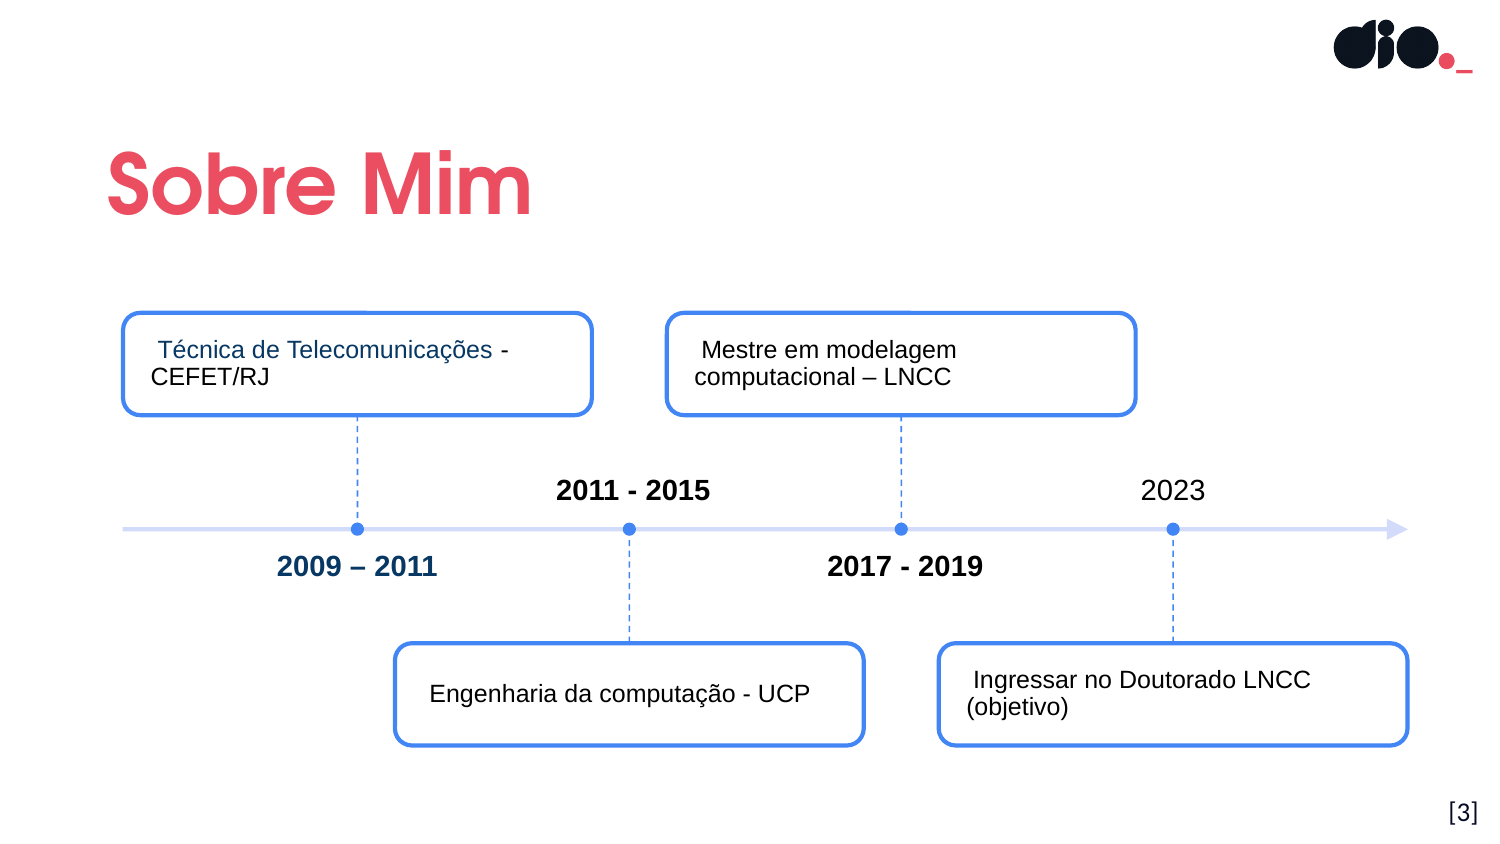

Sobre Mim
 2009 – 2011
 Técnica de Telecomunicações - CEFET/RJ
 2011 - 2015
 Engenharia da computação - UCP
 2017 - 2019
 Mestre em modelagem computacional – LNCC
2023
 Ingressar no Doutorado LNCC (objetivo)
[3]